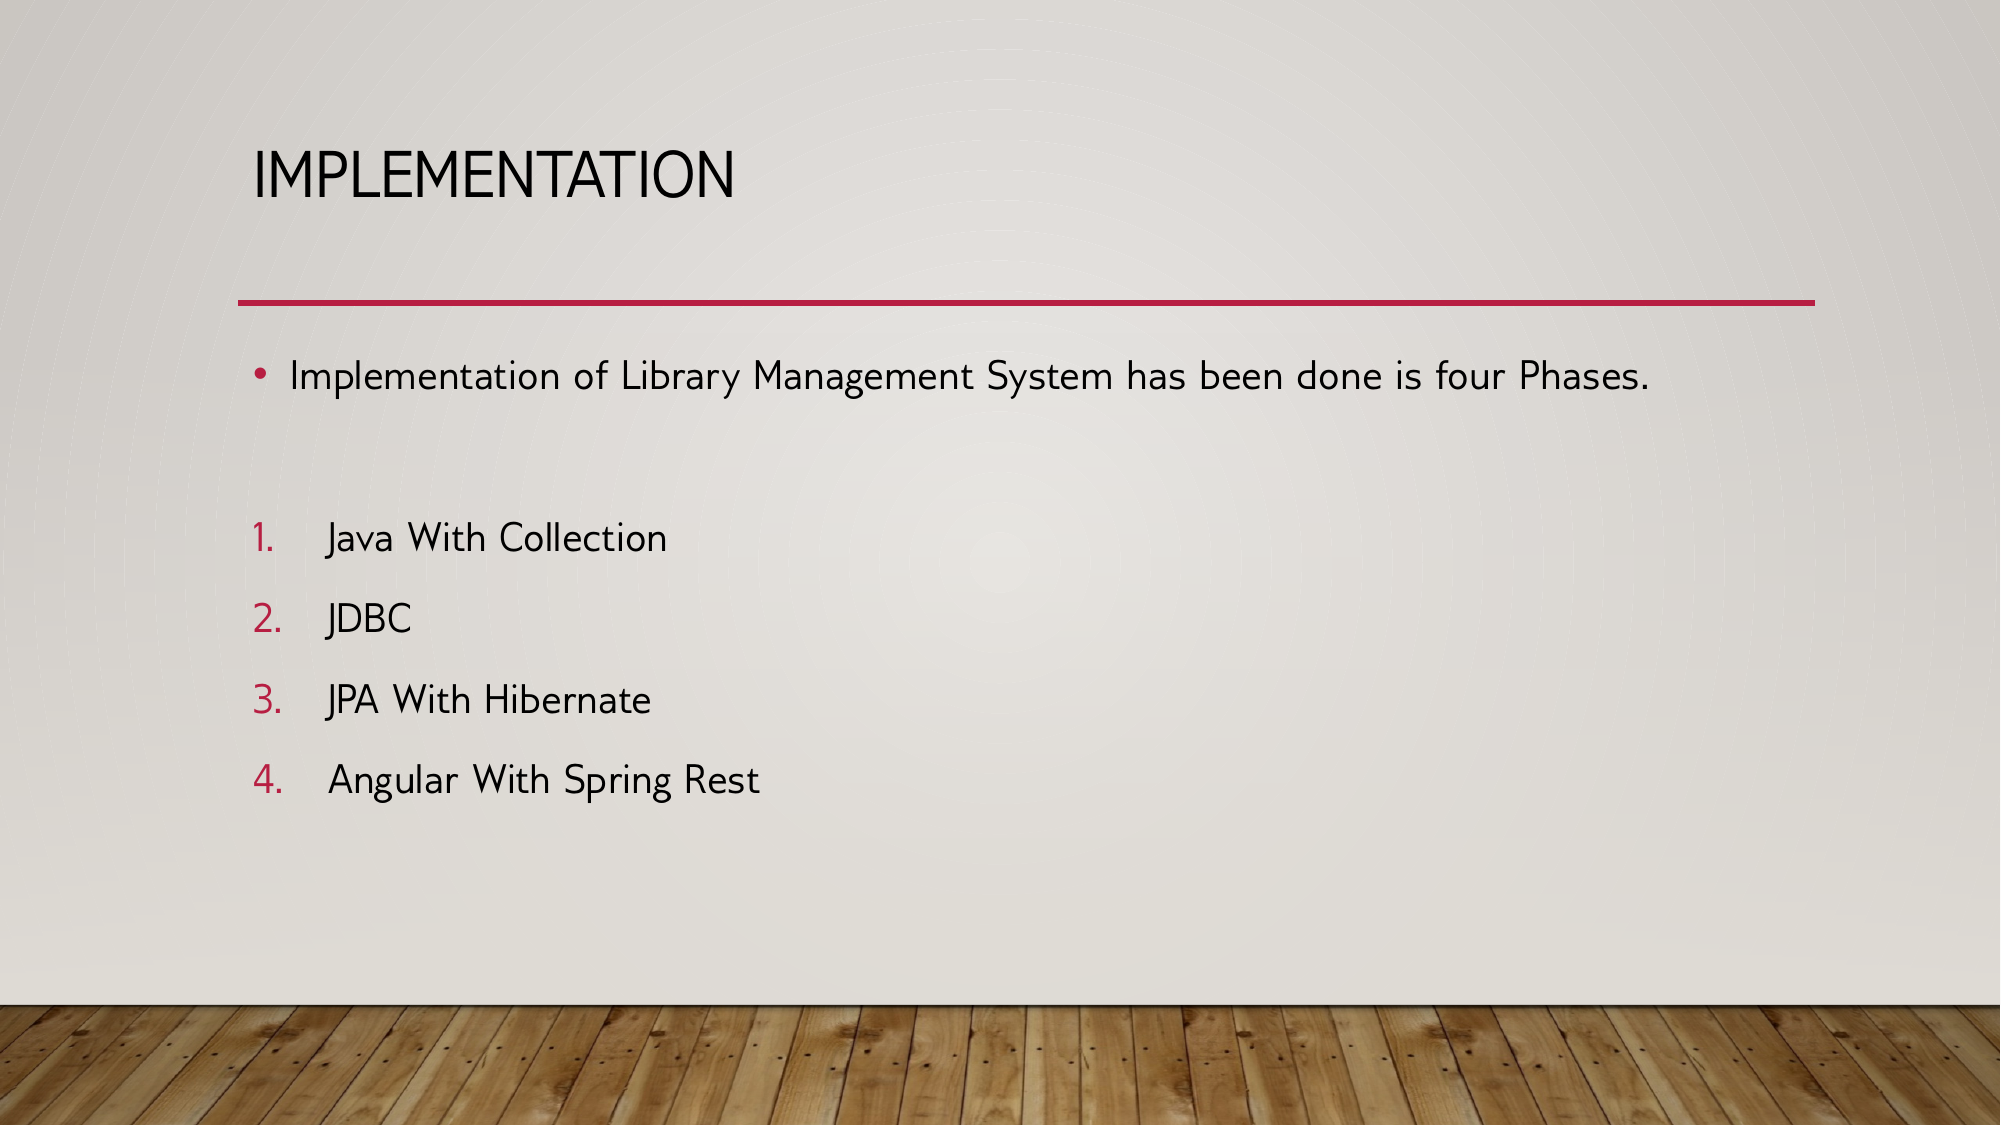

# Implementation
Implementation of Library Management System has been done is four Phases.

Java With Collection
JDBC
JPA With Hibernate
Angular With Spring Rest